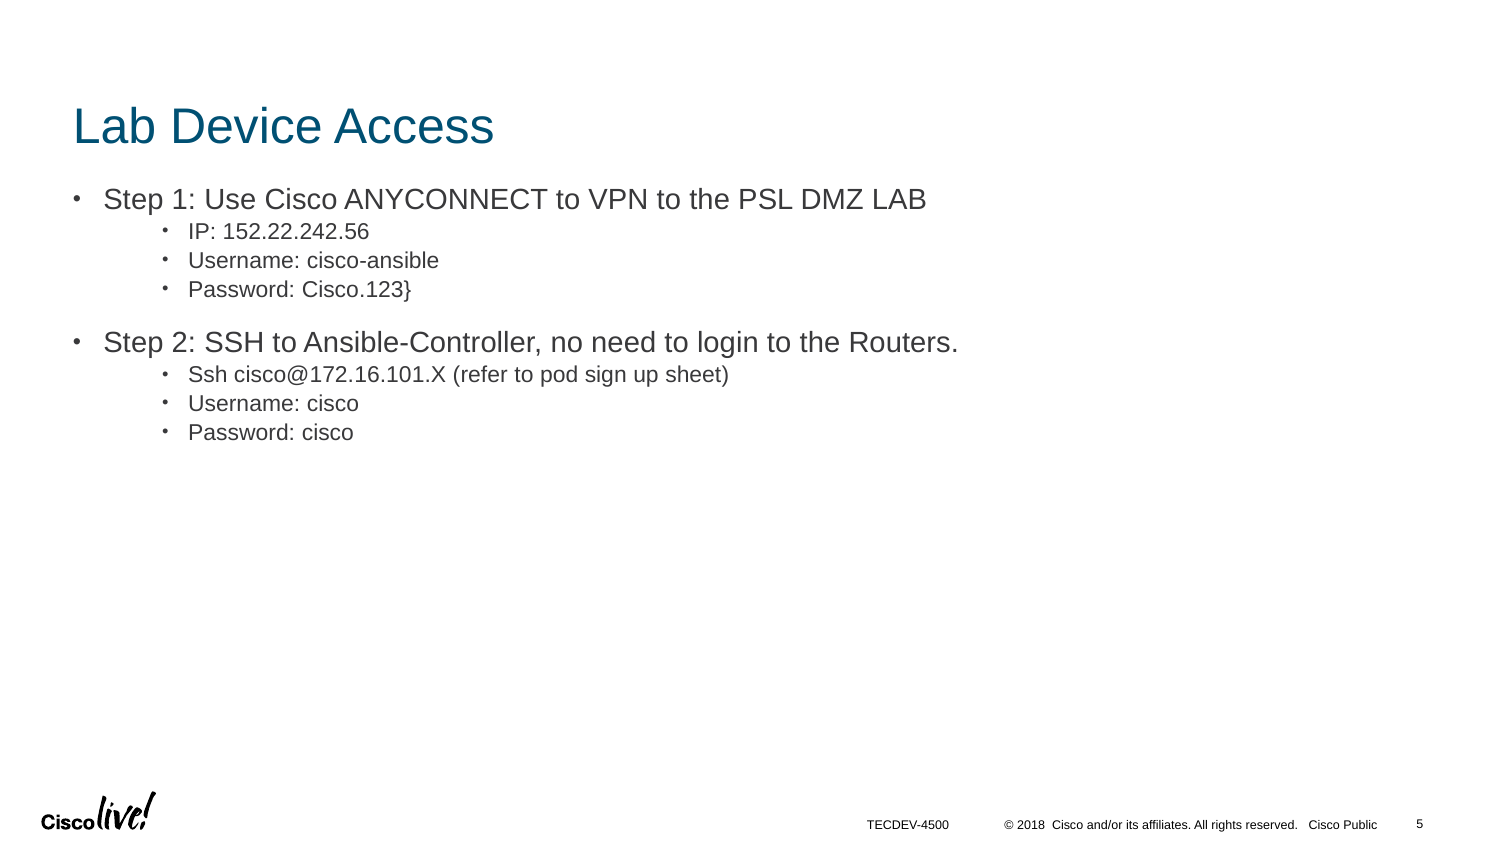

# Lab Device Access
Step 1: Use Cisco ANYCONNECT to VPN to the PSL DMZ LAB
IP: 152.22.242.56
Username: cisco-ansible
Password: Cisco.123}
Step 2: SSH to Ansible-Controller, no need to login to the Routers.
Ssh cisco@172.16.101.X (refer to pod sign up sheet)
Username: cisco
Password: cisco
5
TECDEV-4500